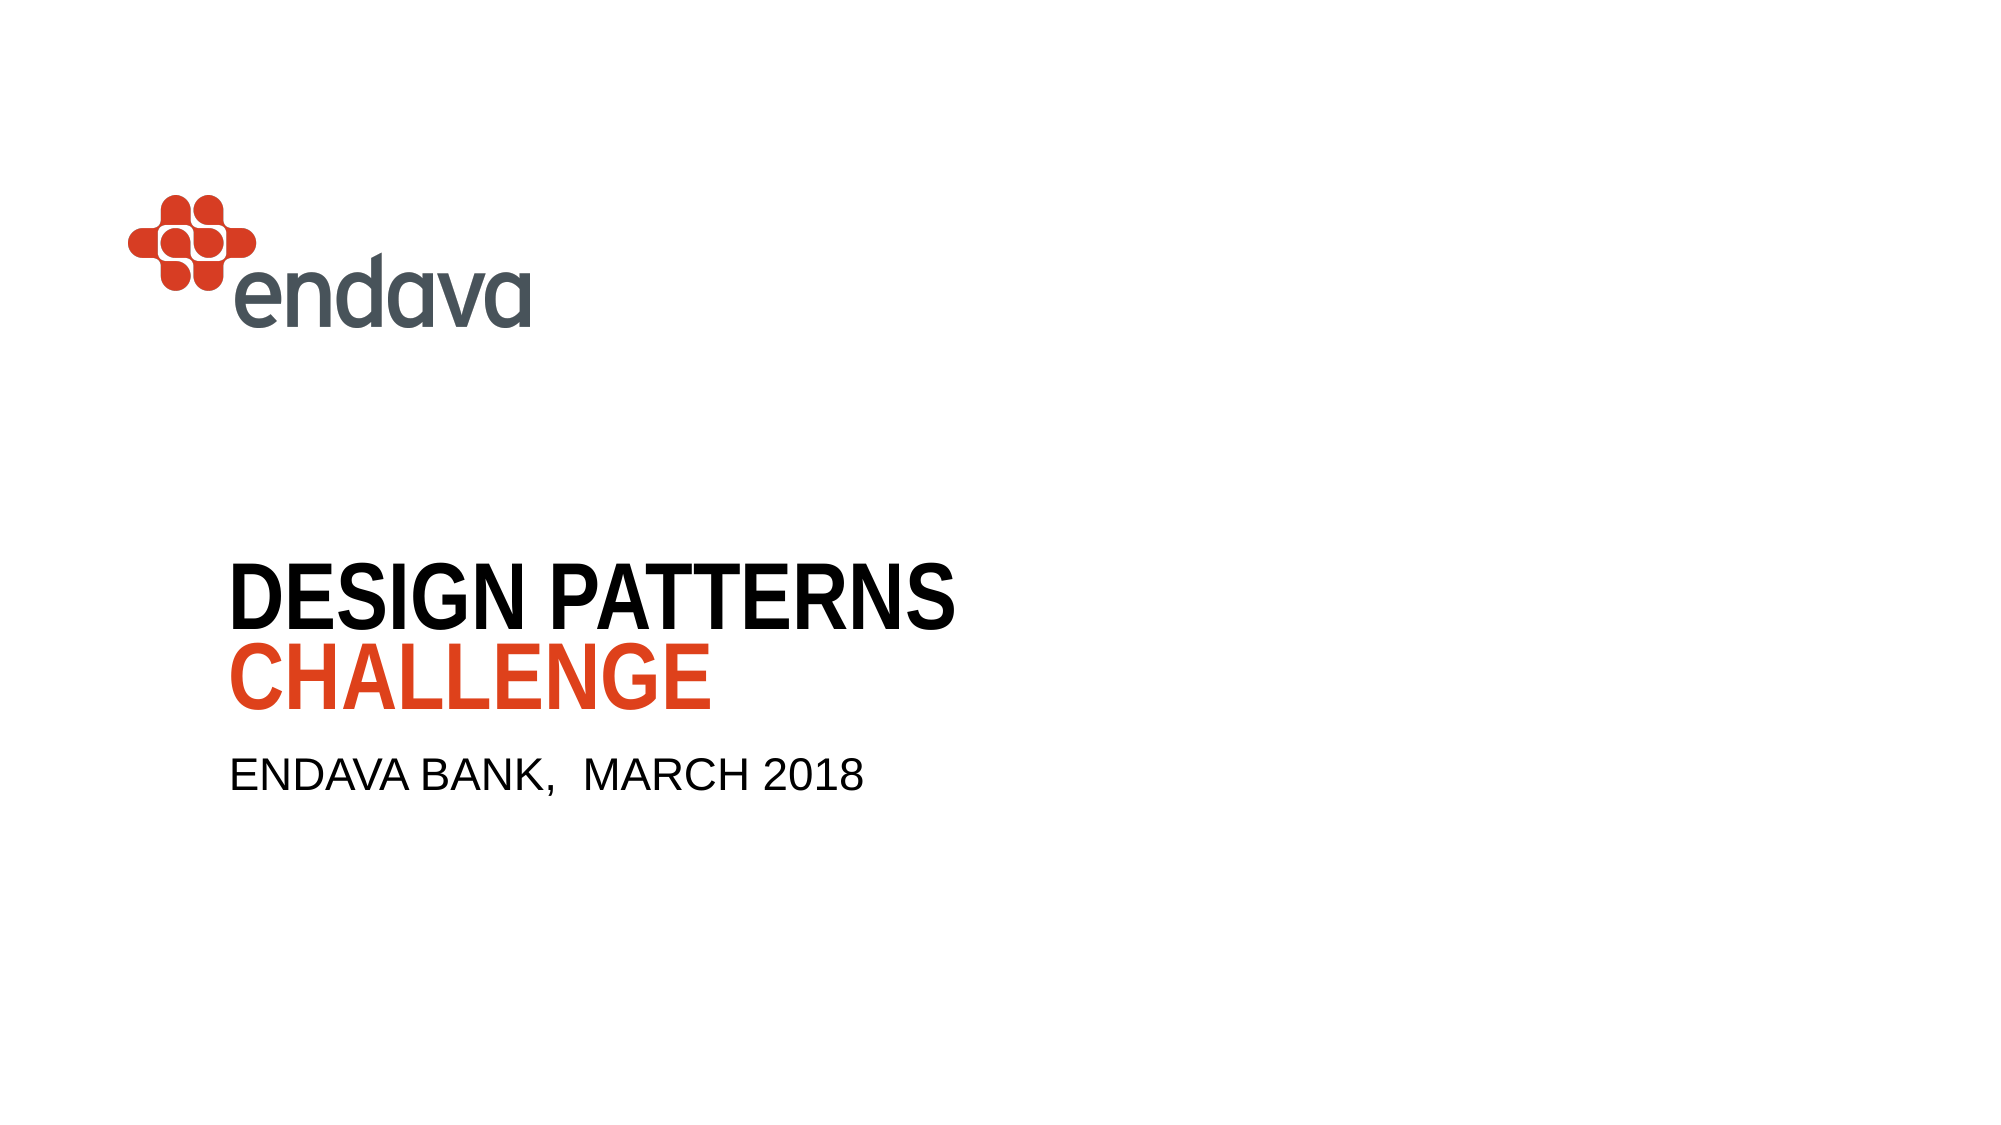

# Design Patterns CHALLENGE
Endava bank,  march 2018